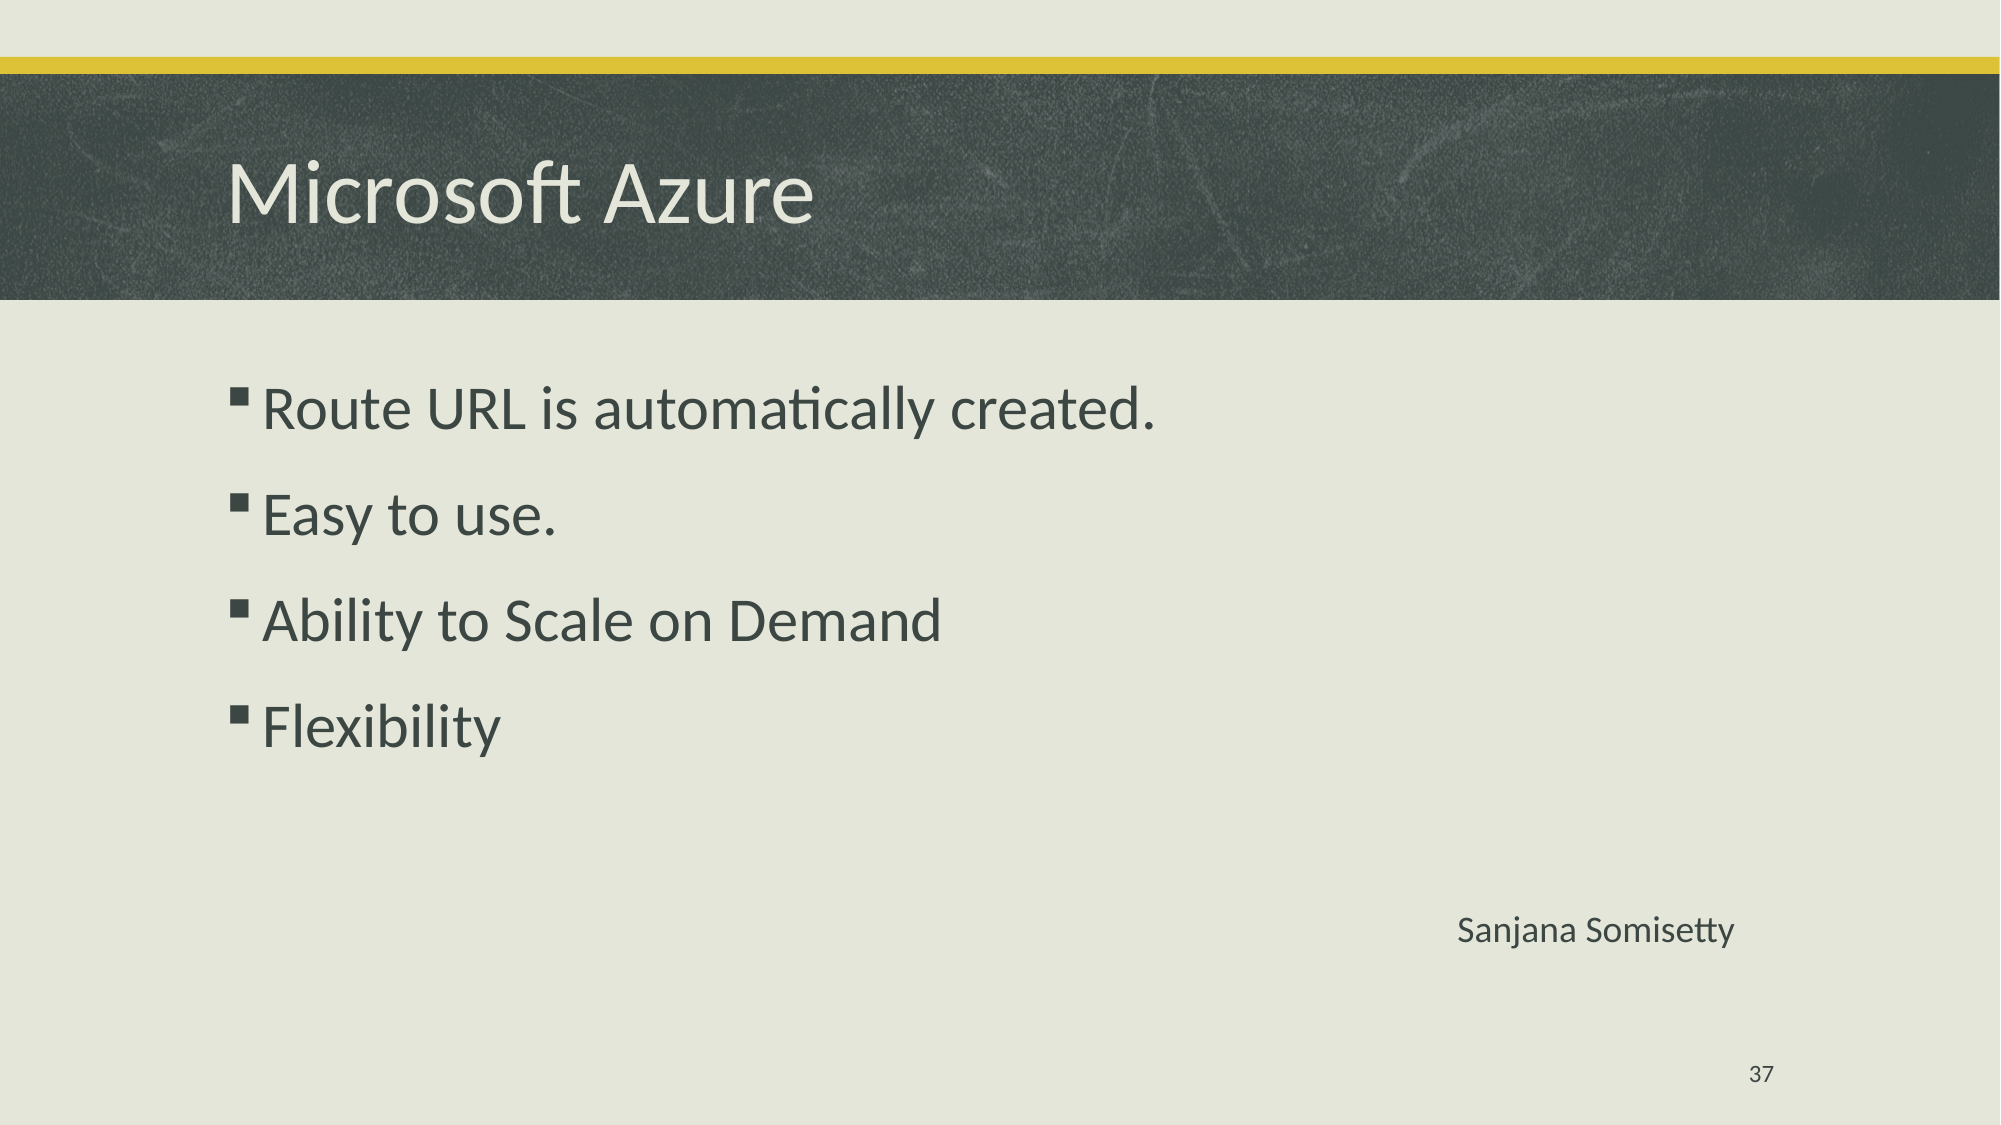

# Microsoft Azure
Route URL is automatically created.
Easy to use.
Ability to Scale on Demand
Flexibility

Sanjana Somisetty
37